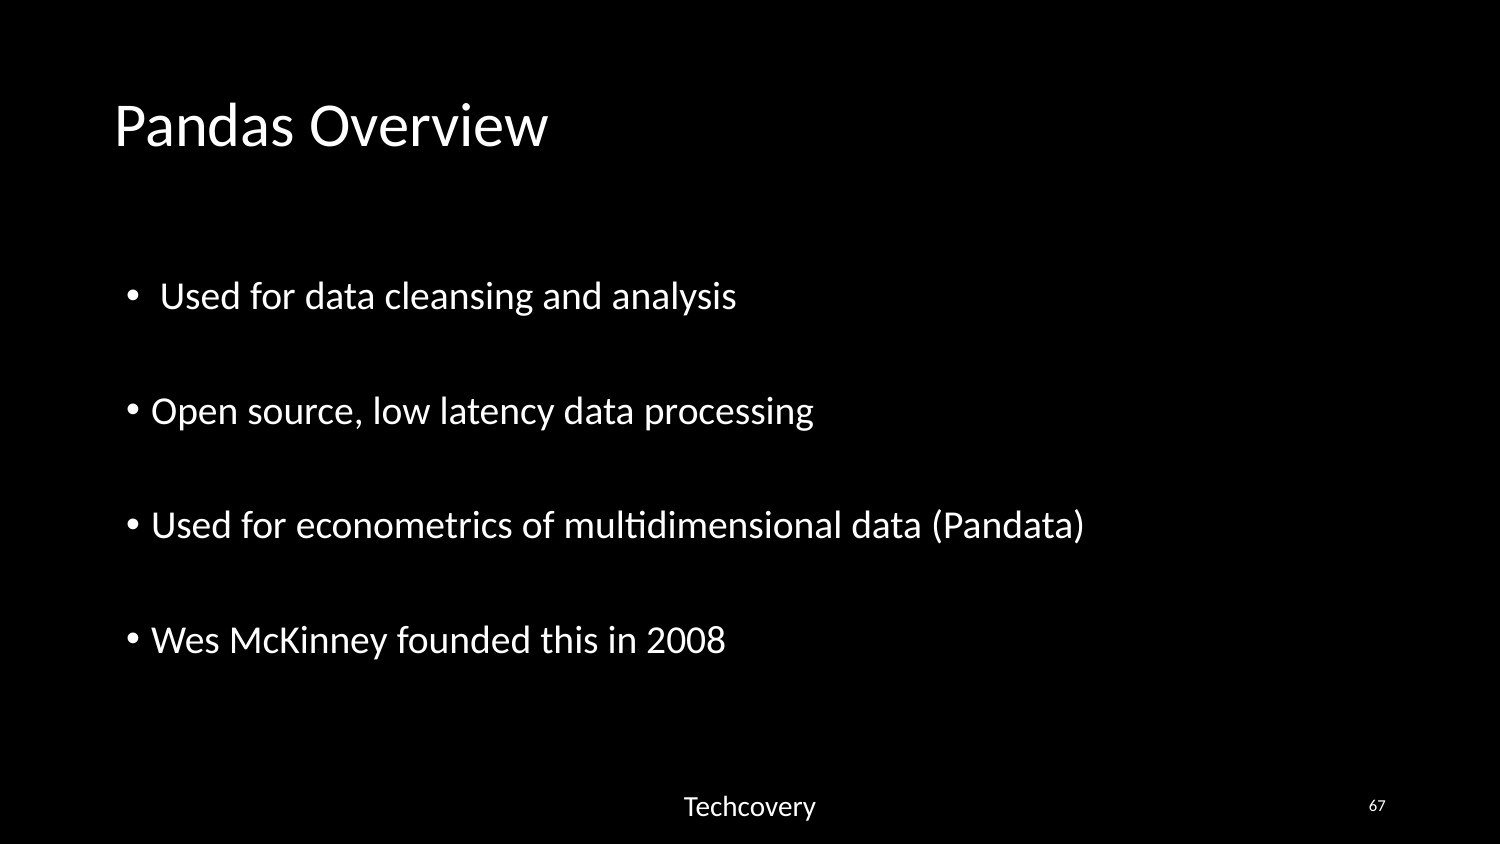

# Pandas Overview

 Used for data cleansing and analysis

Open source, low latency data processing

Used for econometrics of multidimensional data (Pandata)

Wes McKinney founded this in 2008
Techcovery
67